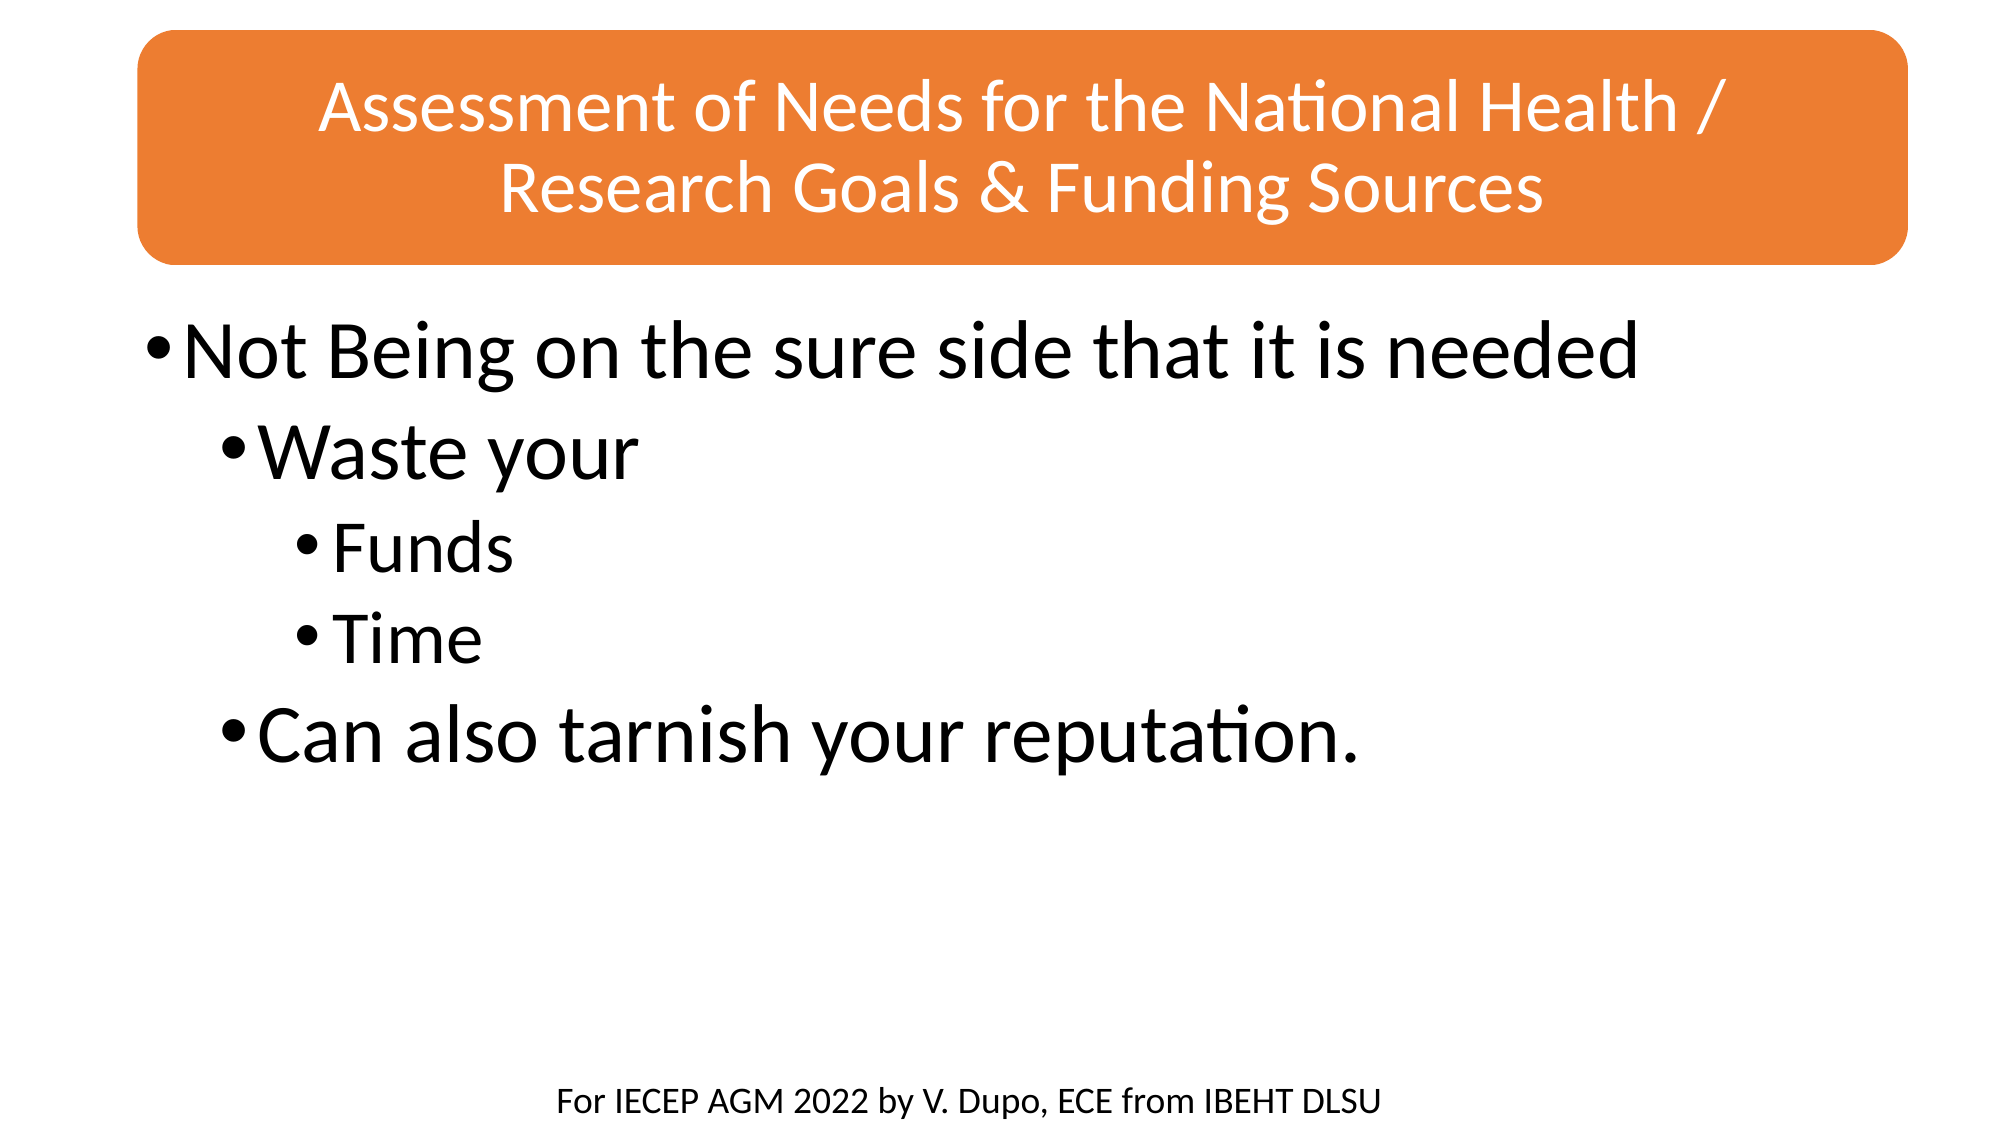

Assessment of Needs for the National Health / Research Goals & Funding Sources
#
Not Being on the sure side that it is needed
Waste your
Funds
Time
Can also tarnish your reputation.
For IECEP AGM 2022 by V. Dupo, ECE from IBEHT DLSU